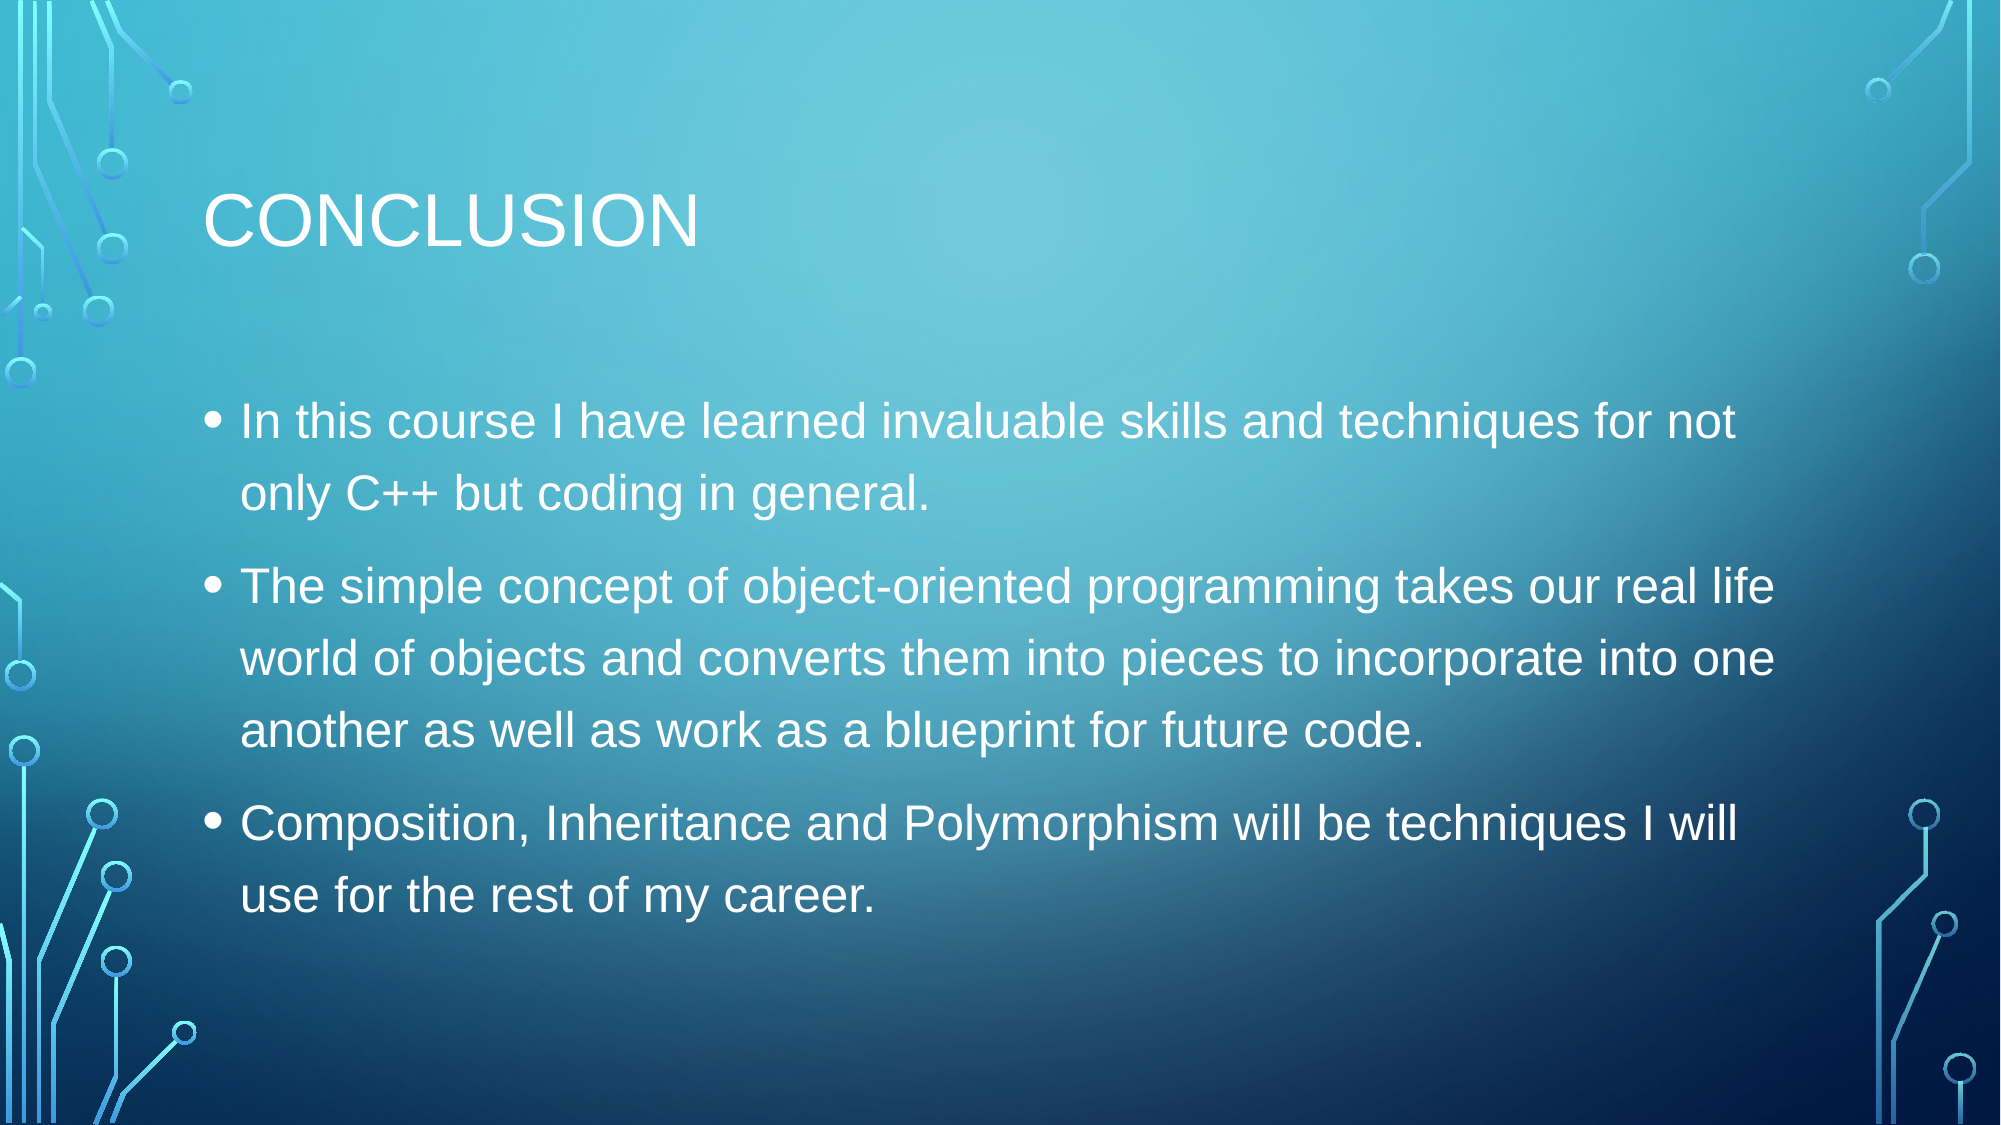

# Conclusion
In this course I have learned invaluable skills and techniques for not only C++ but coding in general.
The simple concept of object-oriented programming takes our real life world of objects and converts them into pieces to incorporate into one another as well as work as a blueprint for future code.
Composition, Inheritance and Polymorphism will be techniques I will use for the rest of my career.